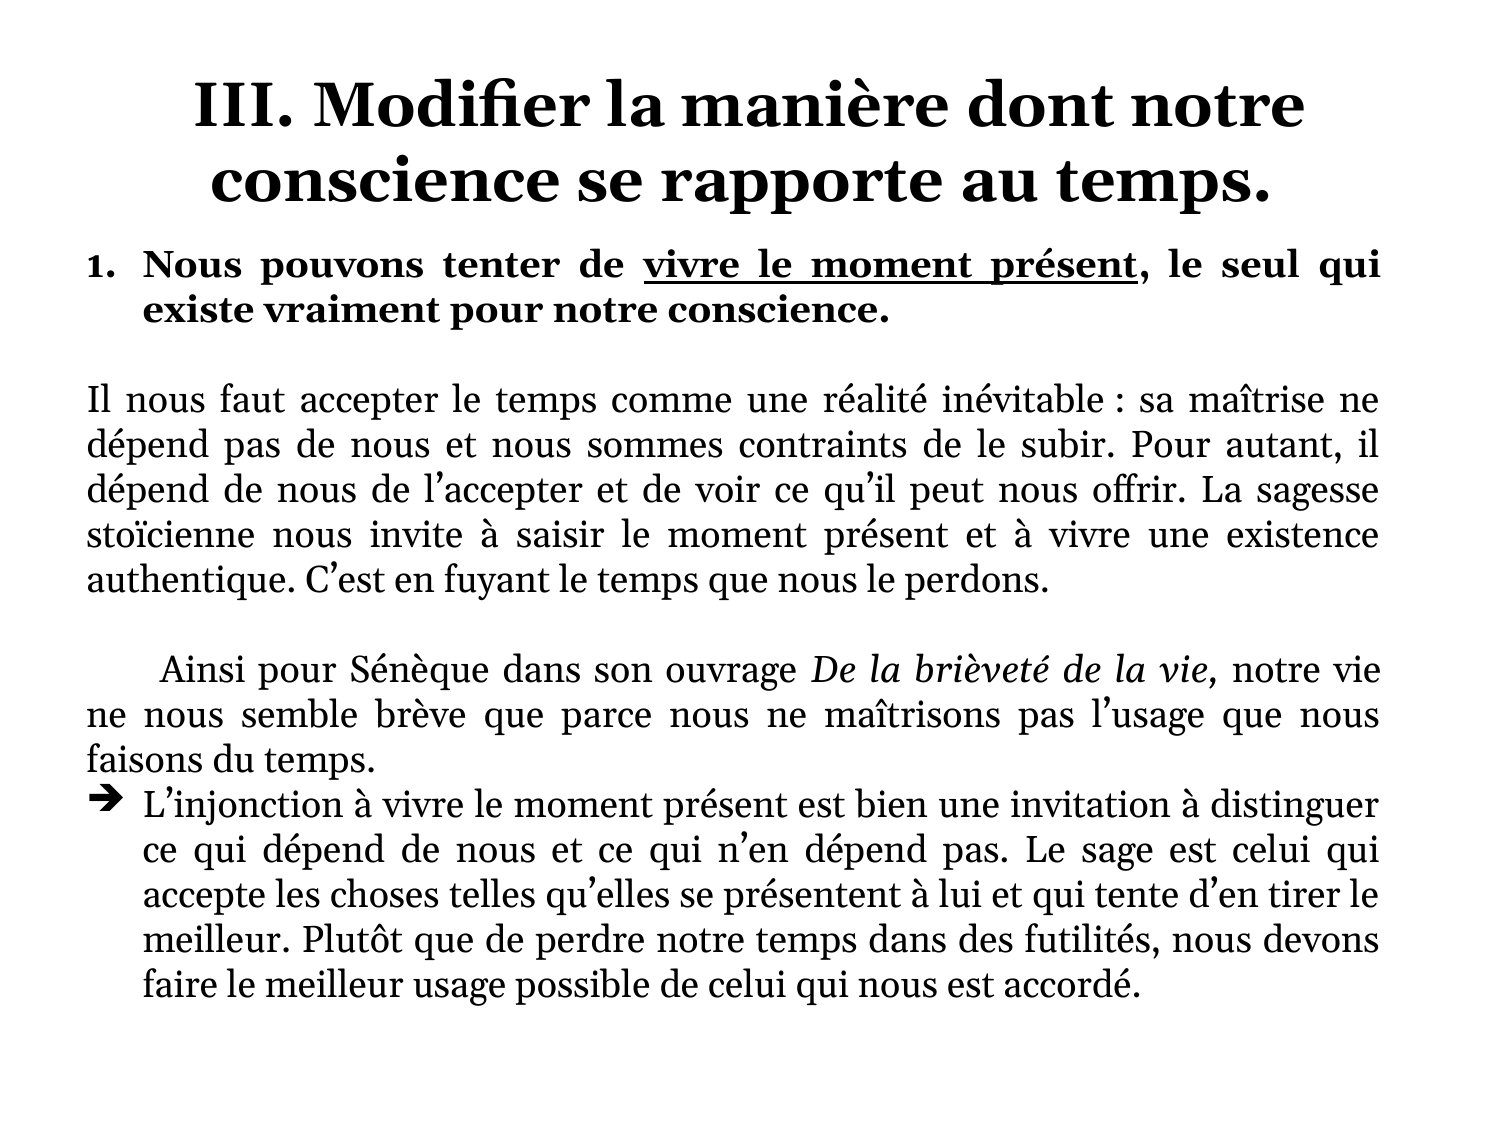

# III. Modifier la manière dont notre conscience se rapporte au temps.
Nous pouvons tenter de vivre le moment présent, le seul qui existe vraiment pour notre conscience.

Il nous faut accepter le temps comme une réalité inévitable : sa maîtrise ne dépend pas de nous et nous sommes contraints de le subir. Pour autant, il dépend de nous de l’accepter et de voir ce qu’il peut nous offrir. La sagesse stoïcienne nous invite à saisir le moment présent et à vivre une existence authentique. C’est en fuyant le temps que nous le perdons.

Ainsi pour Sénèque dans son ouvrage De la brièveté de la vie, notre vie ne nous semble brève que parce nous ne maîtrisons pas l’usage que nous faisons du temps.
L’injonction à vivre le moment présent est bien une invitation à distinguer ce qui dépend de nous et ce qui n’en dépend pas. Le sage est celui qui accepte les choses telles qu’elles se présentent à lui et qui tente d’en tirer le meilleur. Plutôt que de perdre notre temps dans des futilités, nous devons faire le meilleur usage possible de celui qui nous est accordé.